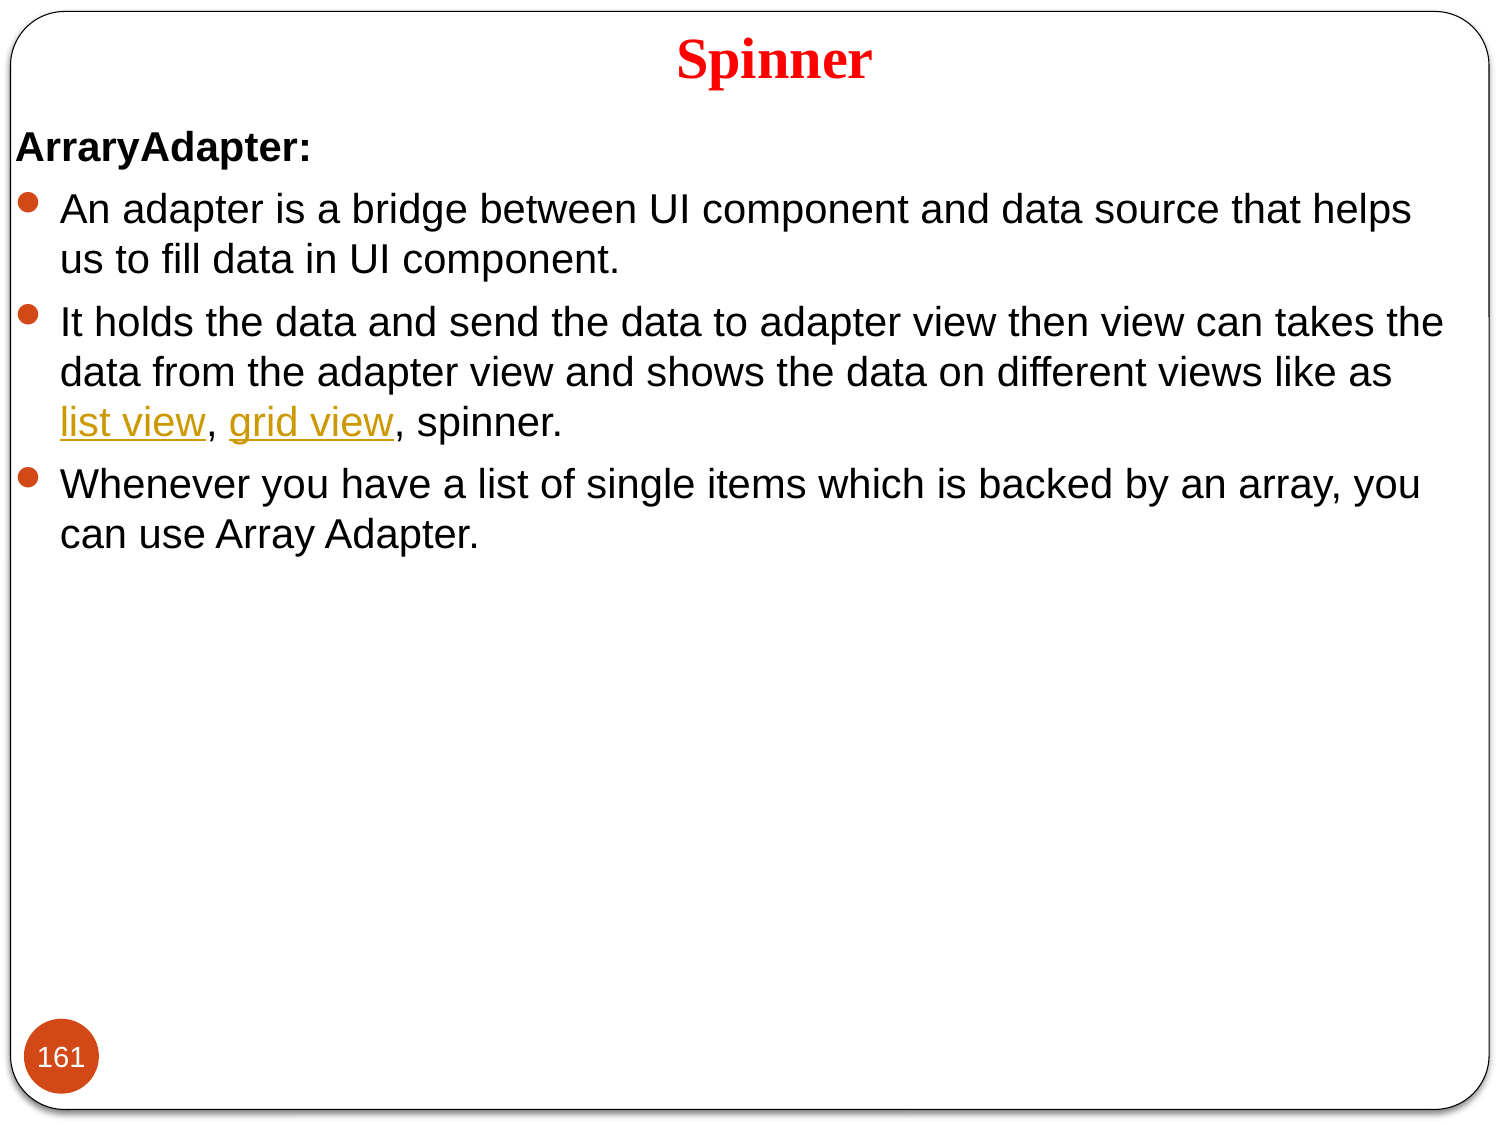

# Spinner
ArraryAdapter:
An adapter is a bridge between UI component and data source that helps us to fill data in UI component.
It holds the data and send the data to adapter view then view can takes the data from the adapter view and shows the data on different views like as list view, grid view, spinner.
Whenever you have a list of single items which is backed by an array, you can use Array Adapter.

161